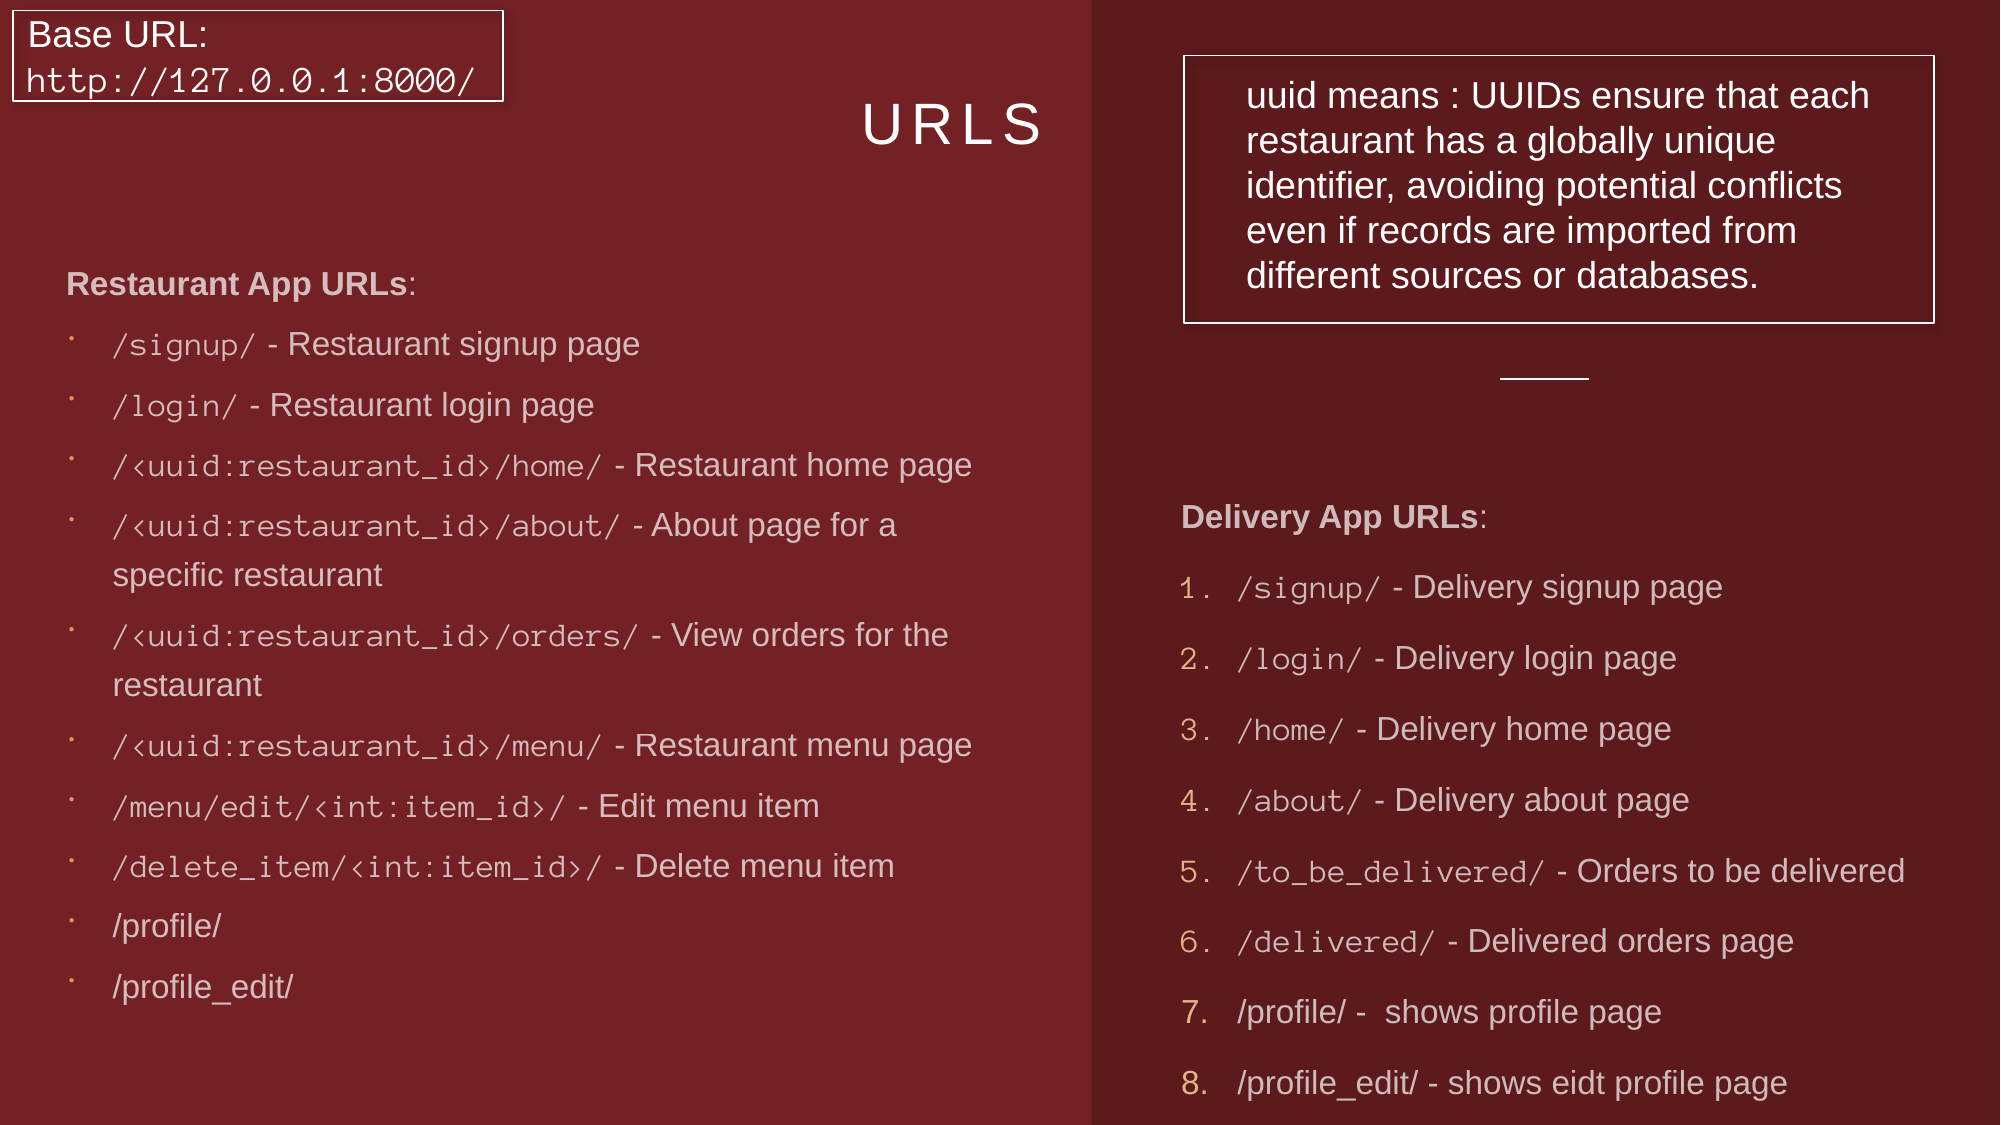

# URLS
Base URL: http://127.0.0.1:8000/

uuid means : UUIDs ensure that each restaurant has a globally unique identifier, avoiding potential conflicts even if records are imported from different sources or databases.

Restaurant App URLs:
/signup/ - Restaurant signup page
/login/ - Restaurant login page
/<uuid:restaurant_id>/home/ - Restaurant home page
/<uuid:restaurant_id>/about/ - About page for a specific restaurant
/<uuid:restaurant_id>/orders/ - View orders for the restaurant
/<uuid:restaurant_id>/menu/ - Restaurant menu page
/menu/edit/<int:item_id>/ - Edit menu item
/delete_item/<int:item_id>/ - Delete menu item
/profile/
/profile_edit/

Delivery App URLs:
/signup/ - Delivery signup page
/login/ - Delivery login page
/home/ - Delivery home page
/about/ - Delivery about page
/to_be_delivered/ - Orders to be delivered
/delivered/ - Delivered orders page
/profile/ -  shows profile page
/profile_edit/ - shows eidt profile page